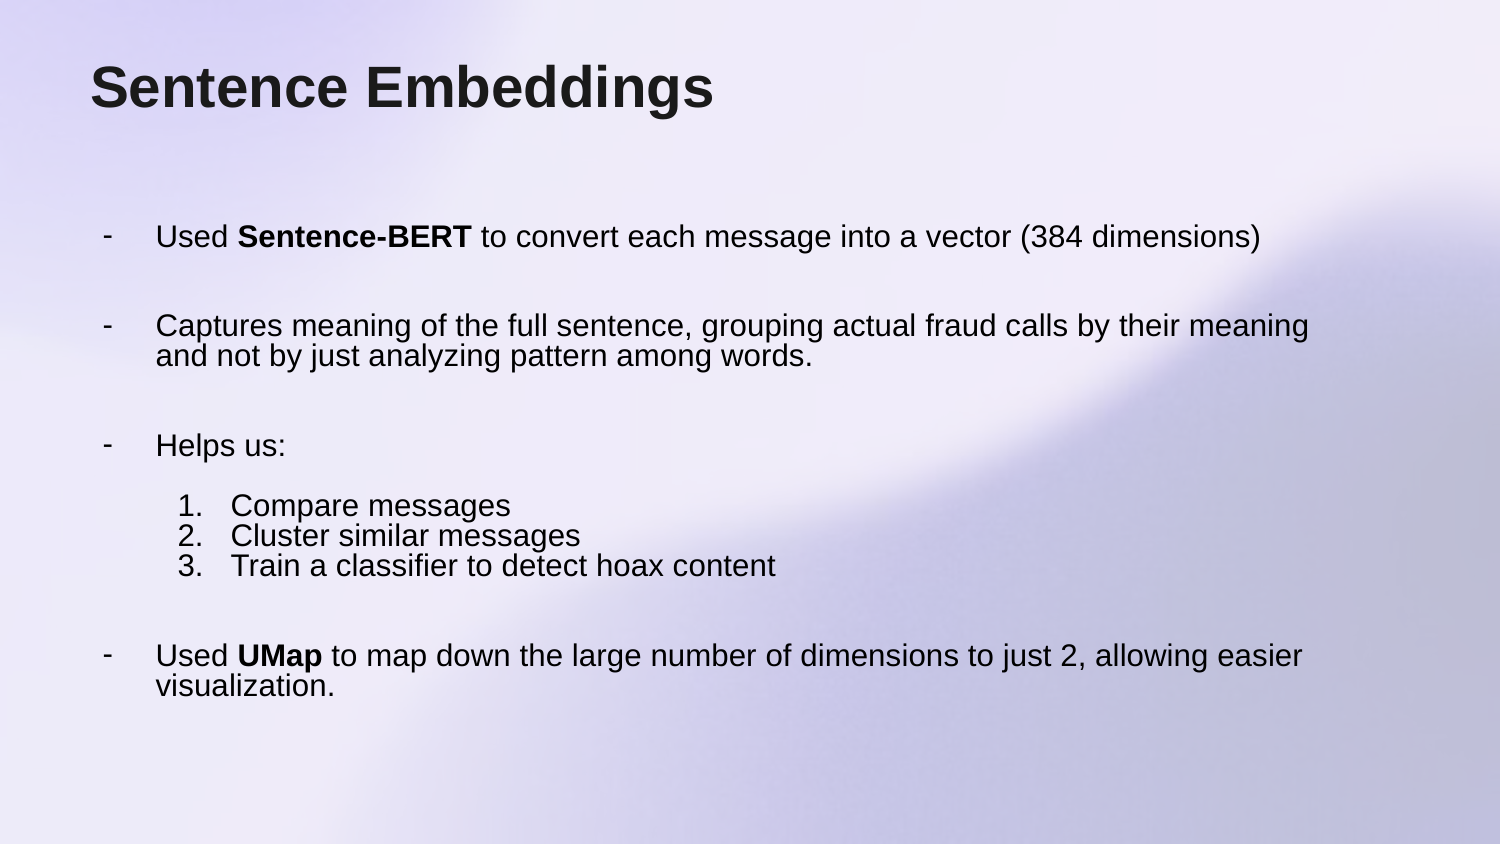

Sentence Embeddings
Used Sentence-BERT to convert each message into a vector (384 dimensions)

Captures meaning of the full sentence, grouping actual fraud calls by their meaning and not by just analyzing pattern among words.

Helps us:

Compare messages
Cluster similar messages
Train a classifier to detect hoax content

Used UMap to map down the large number of dimensions to just 2, allowing easier visualization.